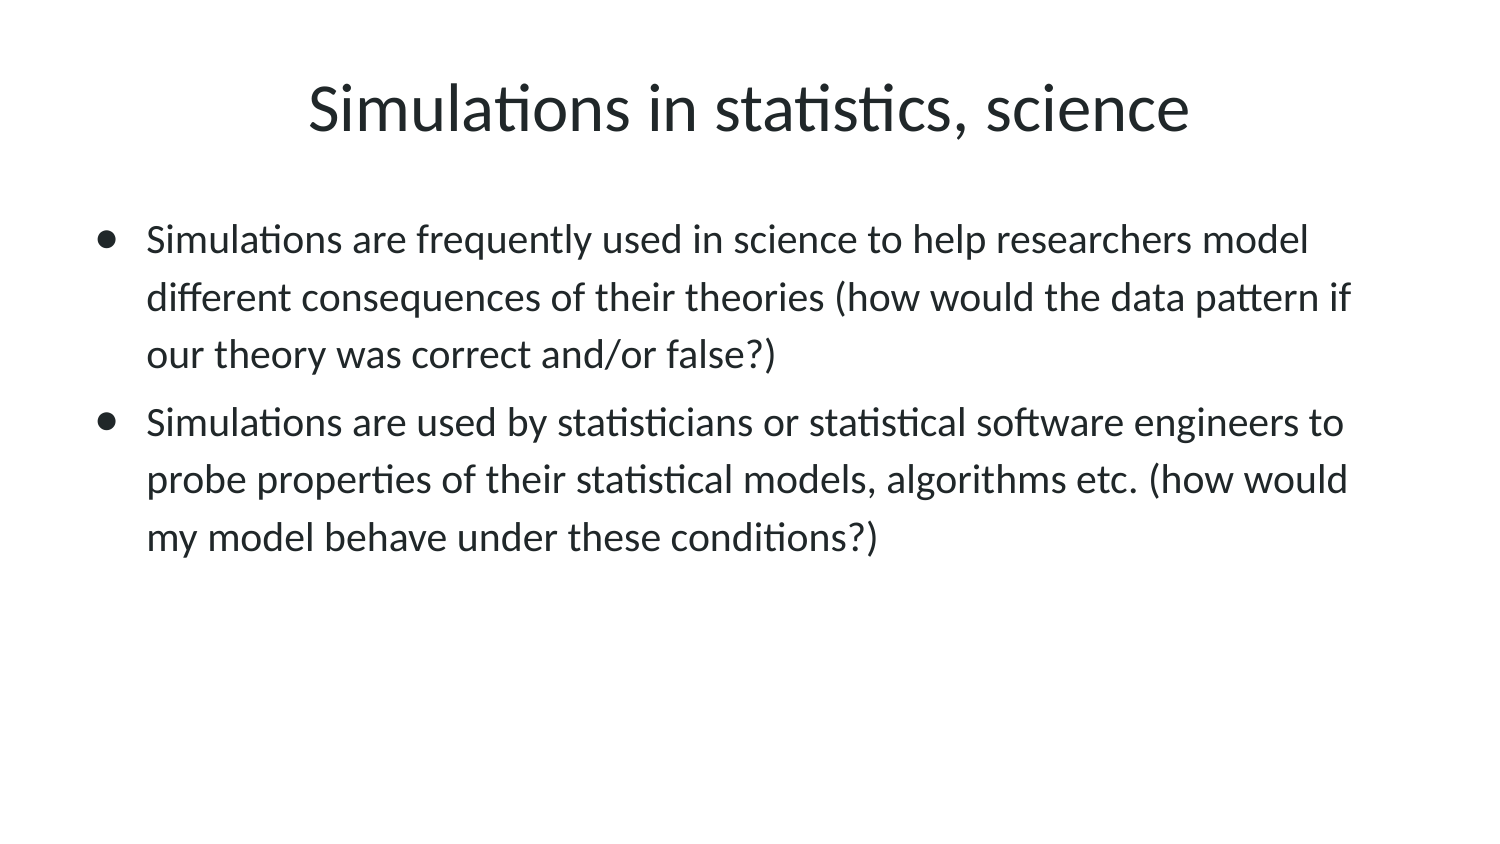

# Simulations in statistics, science
Simulations are frequently used in science to help researchers model different consequences of their theories (how would the data pattern if our theory was correct and/or false?)
Simulations are used by statisticians or statistical software engineers to probe properties of their statistical models, algorithms etc. (how would my model behave under these conditions?)